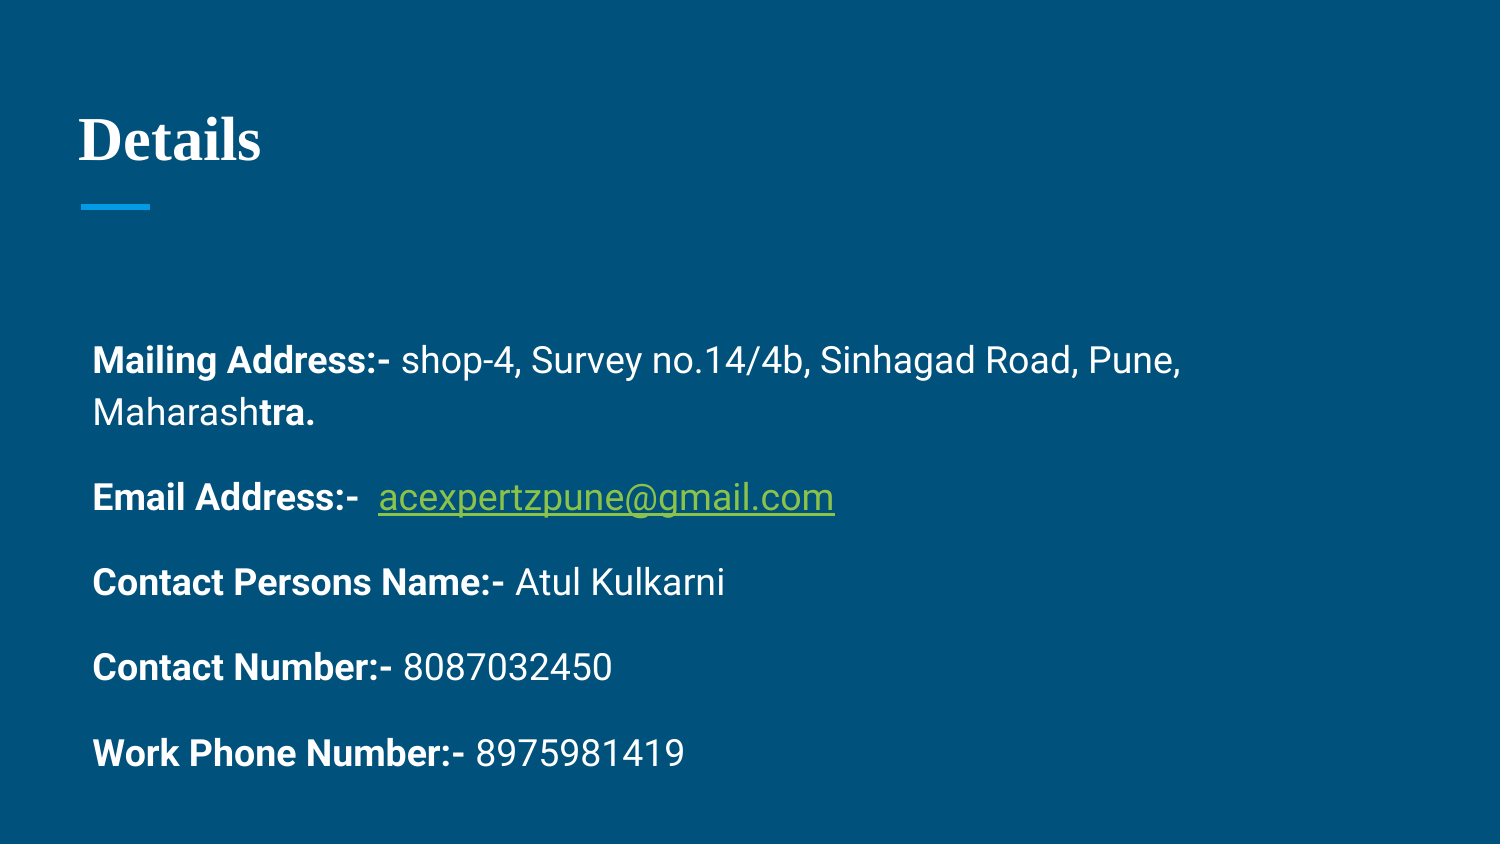

# Details
Mailing Address:- shop-4, Survey no.14/4b, Sinhagad Road, Pune, Maharashtra.
Email Address:-  acexpertzpune@gmail.com
Contact Persons Name:- Atul Kulkarni
Contact Number:- 8087032450
Work Phone Number:- 8975981419